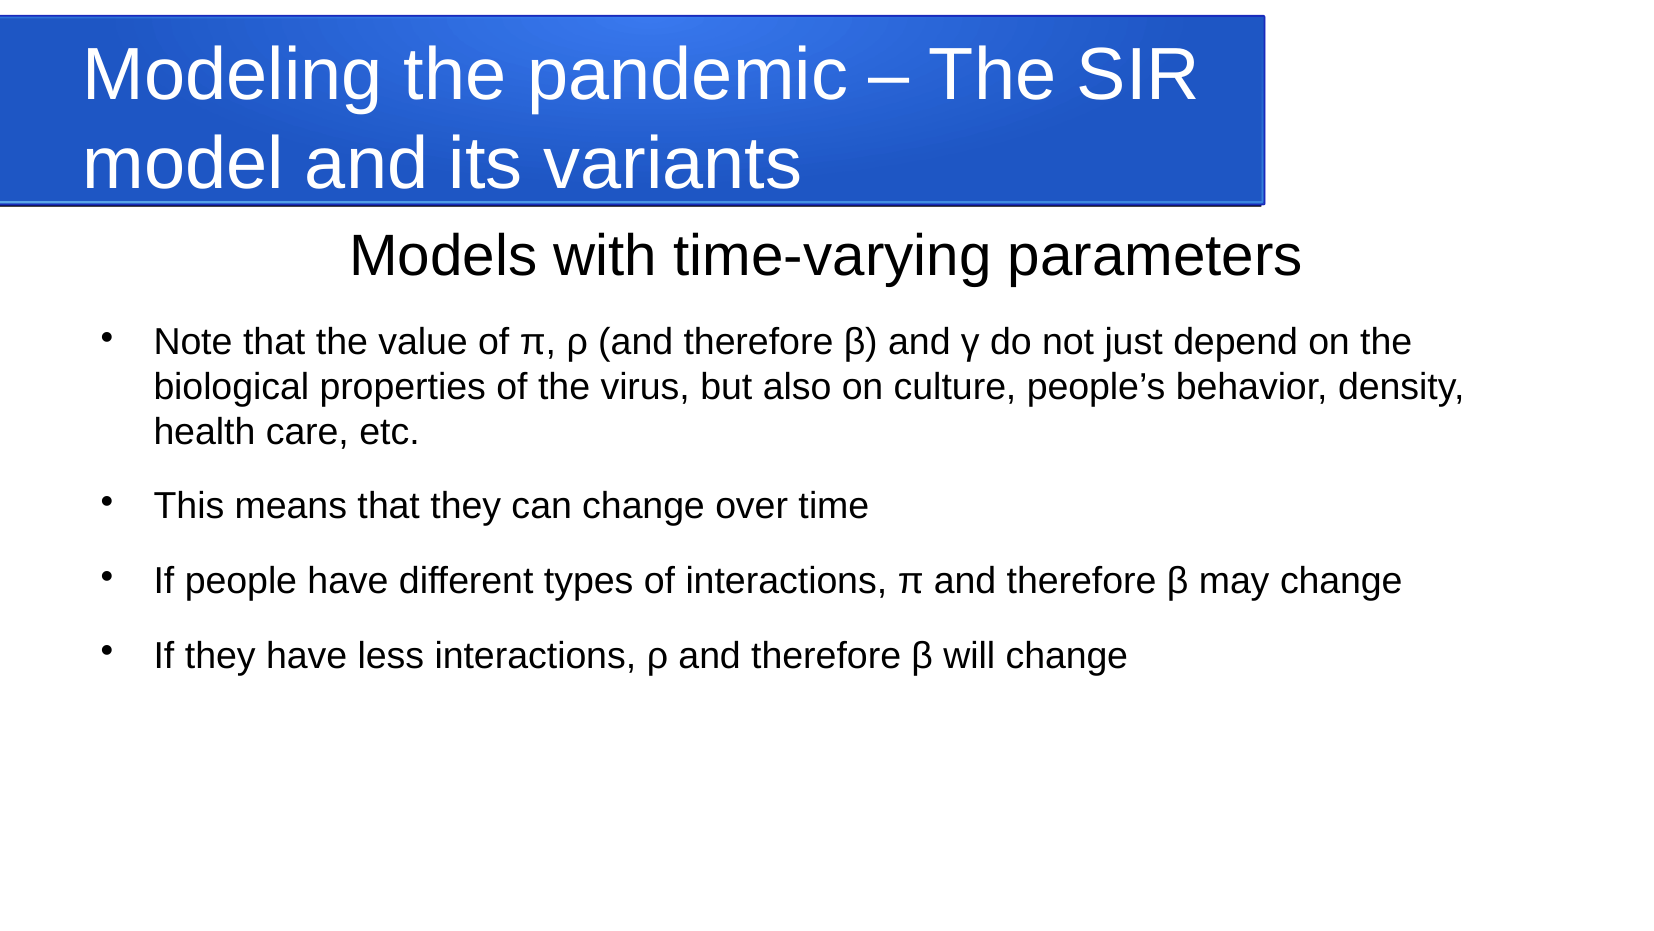

Modeling the pandemic – The SIR model and its variants
Models with time-varying parameters
Note that the value of π, ρ (and therefore β) and γ do not just depend on the biological properties of the virus, but also on culture, people’s behavior, density, health care, etc.
This means that they can change over time
If people have different types of interactions, π and therefore β may change
If they have less interactions, ρ and therefore β will change